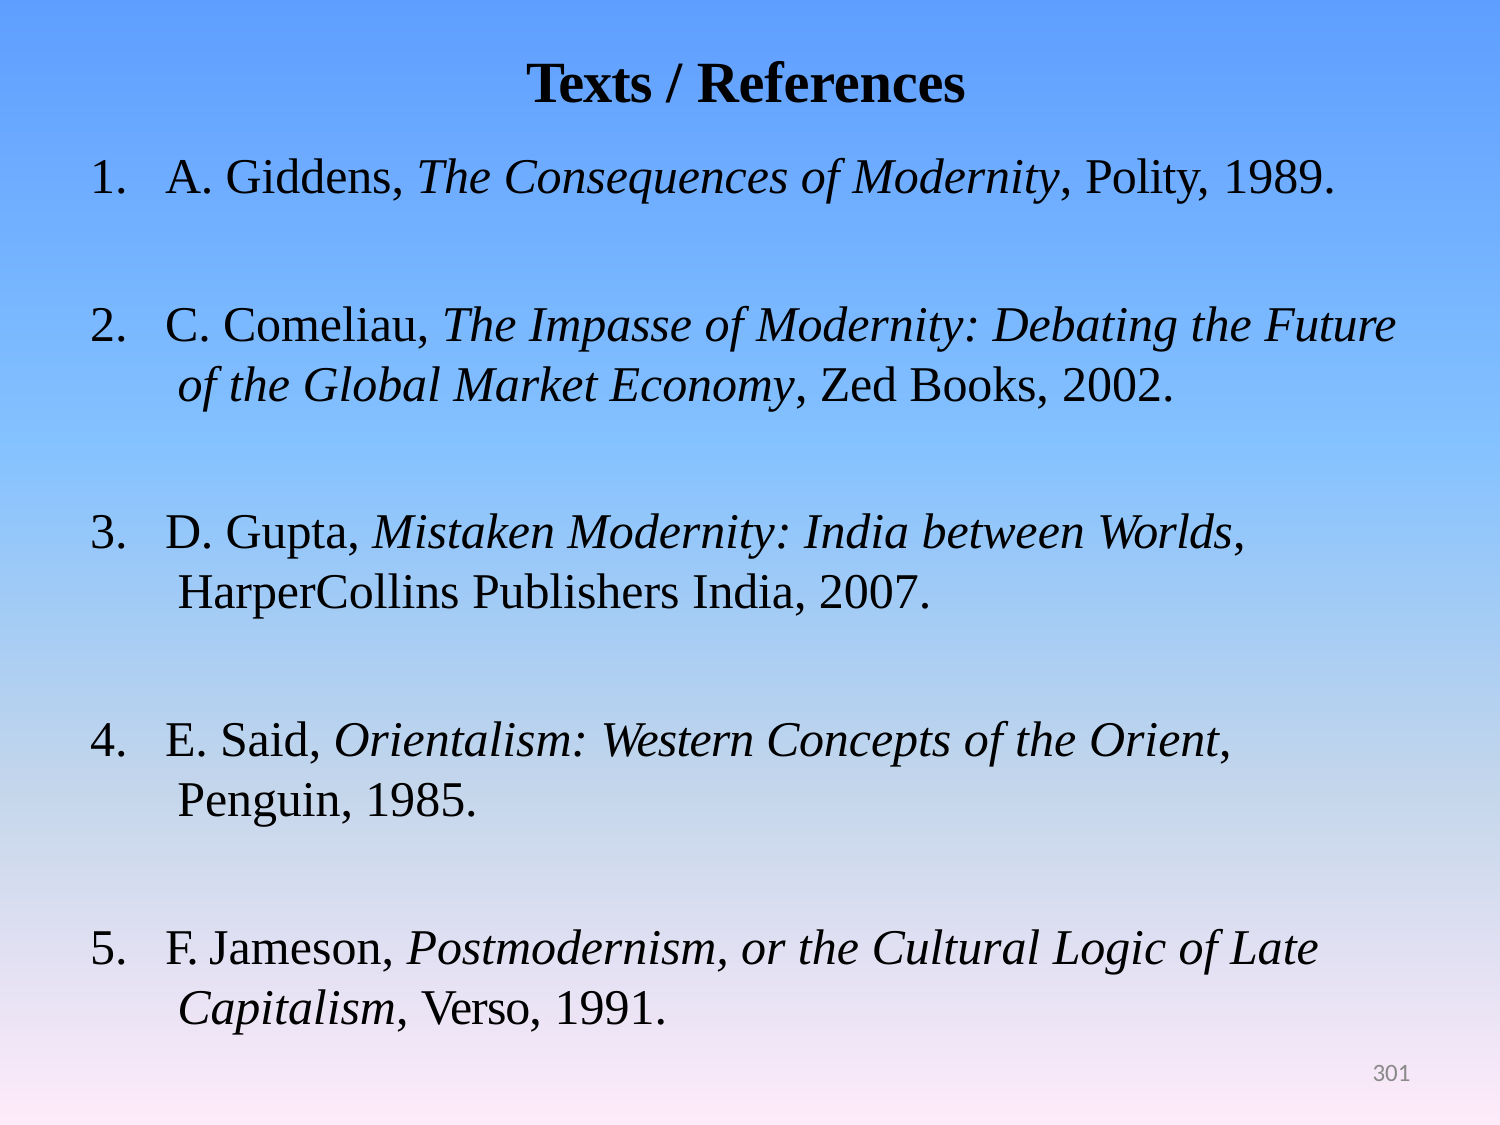

# Texts / References
A. Giddens, The Consequences of Modernity, Polity, 1989.

C. Comeliau, The Impasse of Modernity: Debating the Future  of the Global Market Economy, Zed Books, 2002.

D. Gupta, Mistaken Modernity: India between Worlds,  HarperCollins Publishers India, 2007.

E. Said, Orientalism: Western Concepts of the Orient,  Penguin, 1985.

F. Jameson, Postmodernism, or the Cultural Logic of Late  Capitalism, Verso, 1991.
301